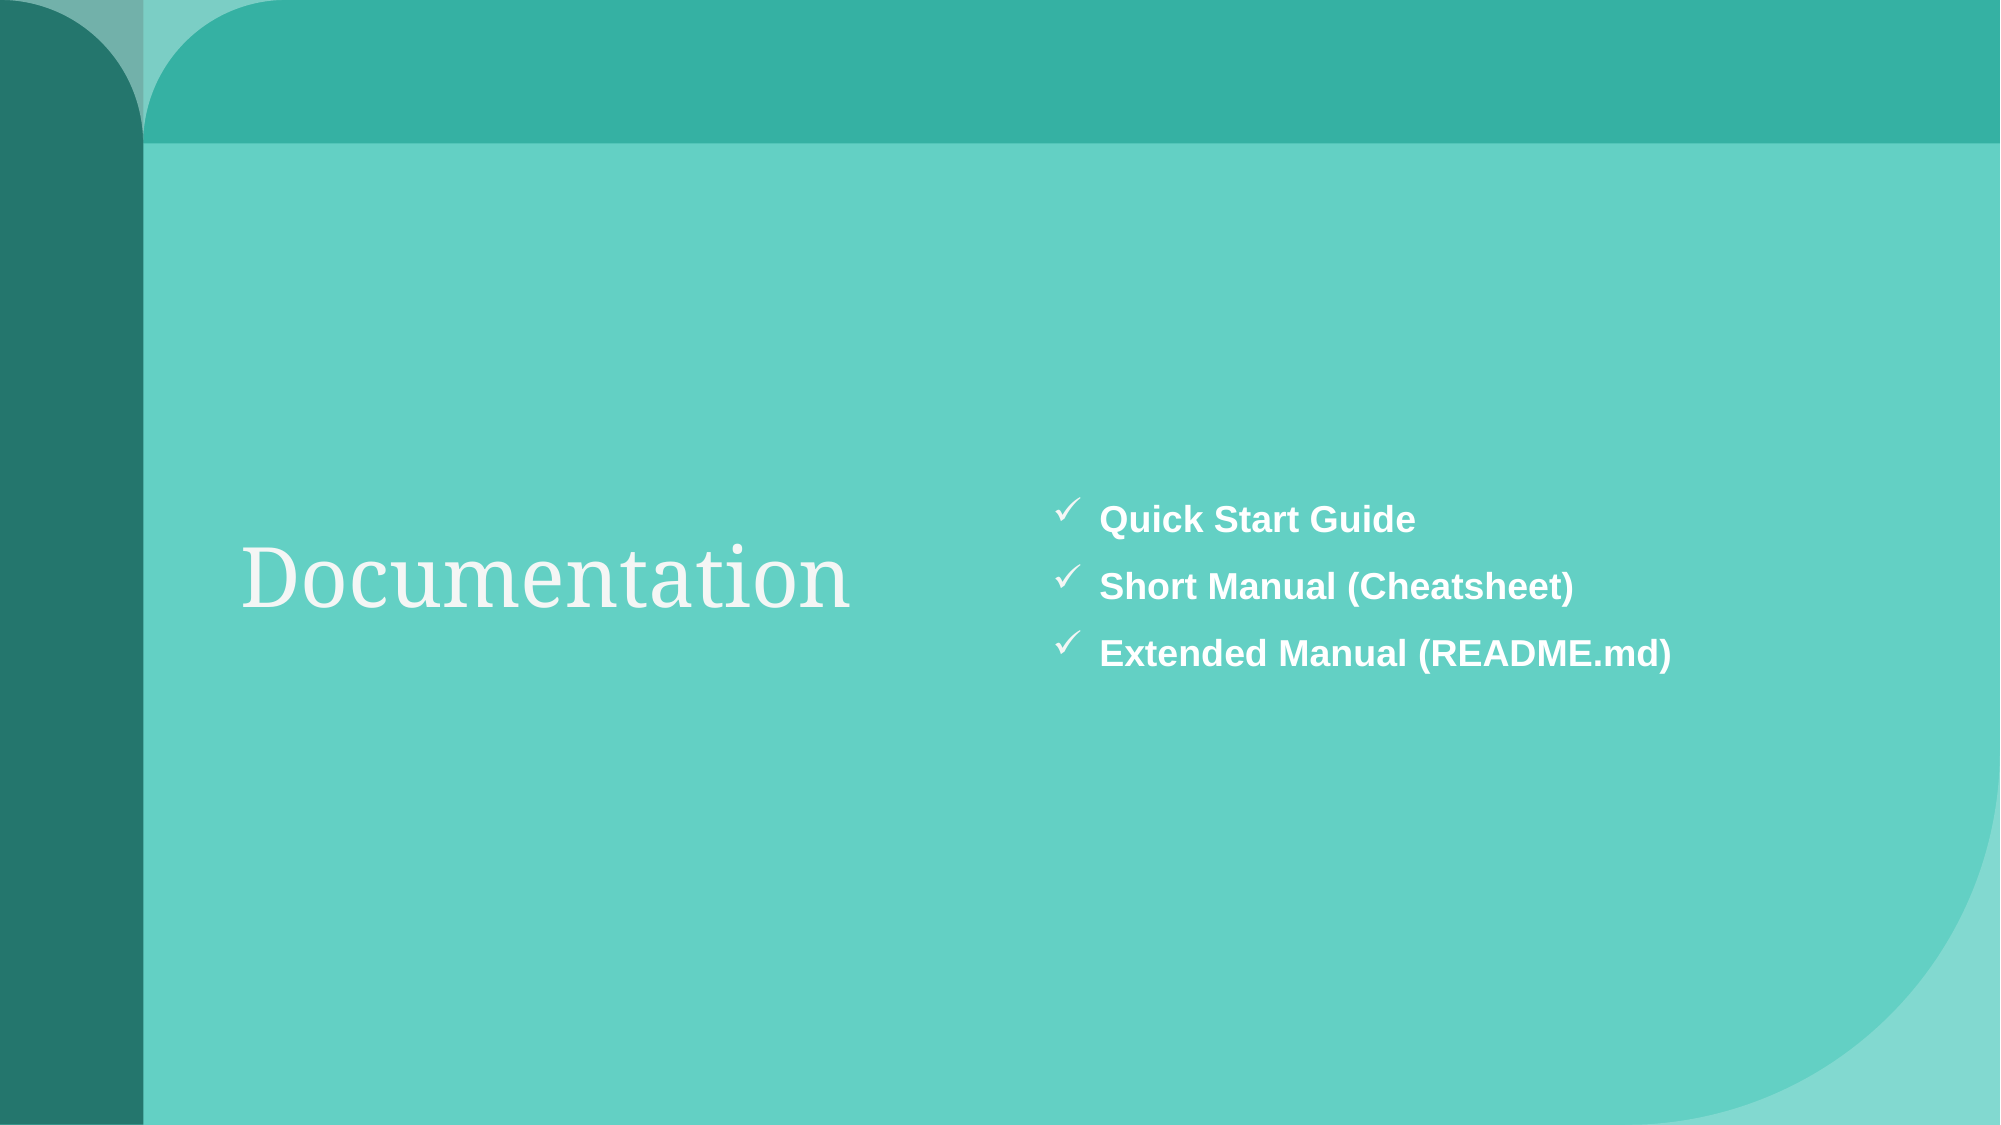

Quick Start Guide
Short Manual (Cheatsheet)
Extended Manual (README.md)
Documentation